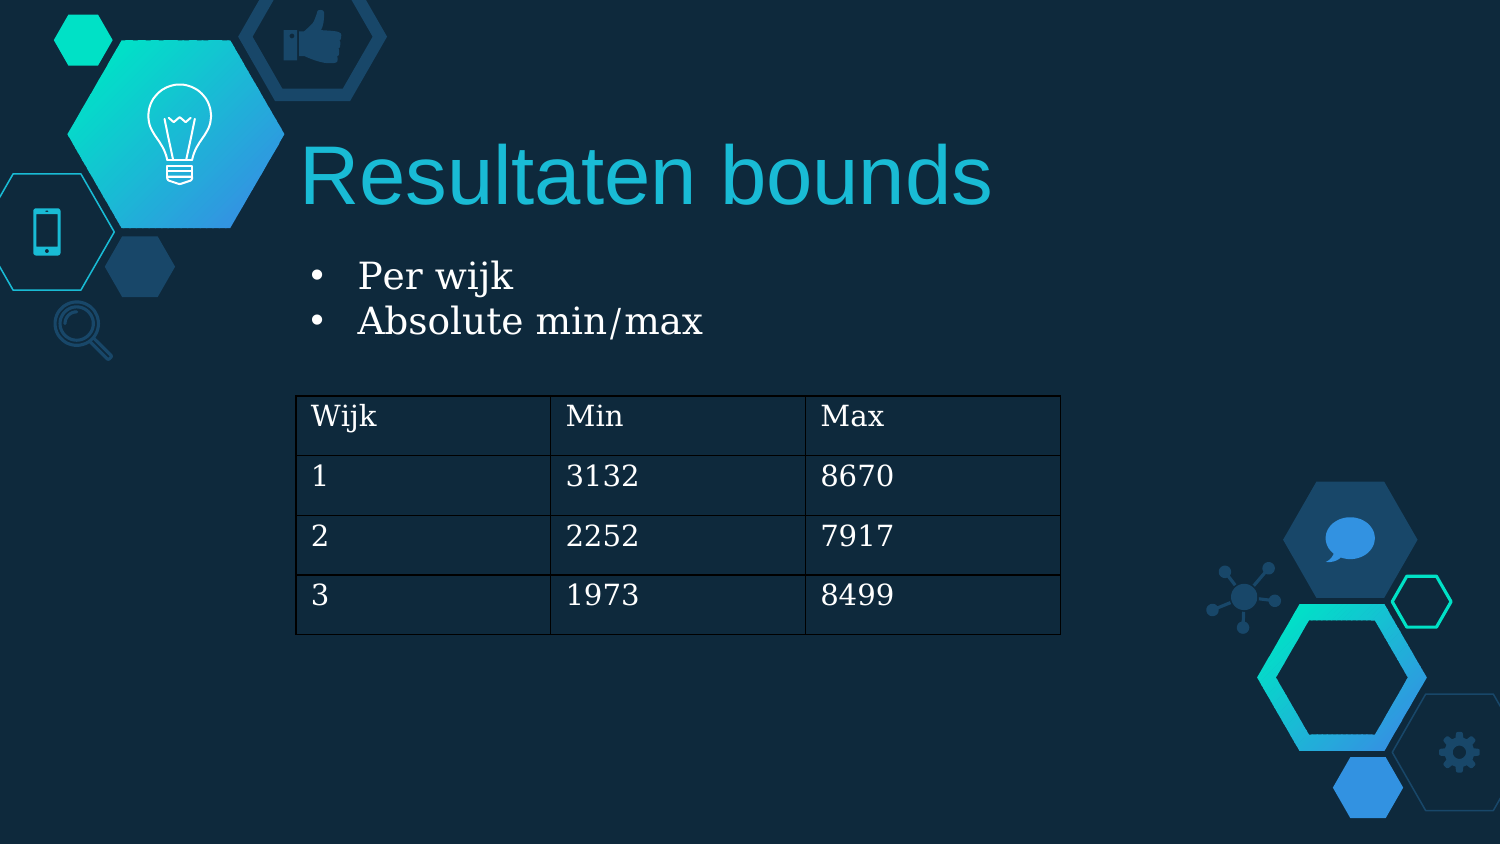

# Resultaten bounds

Per wijk
Absolute min/max

| Wijk | Min | Max |
| --- | --- | --- |
| 1 | 3132 | 8670 |
| 2 | 2252 | 7917 |
| 3 | 1973 | 8499 |